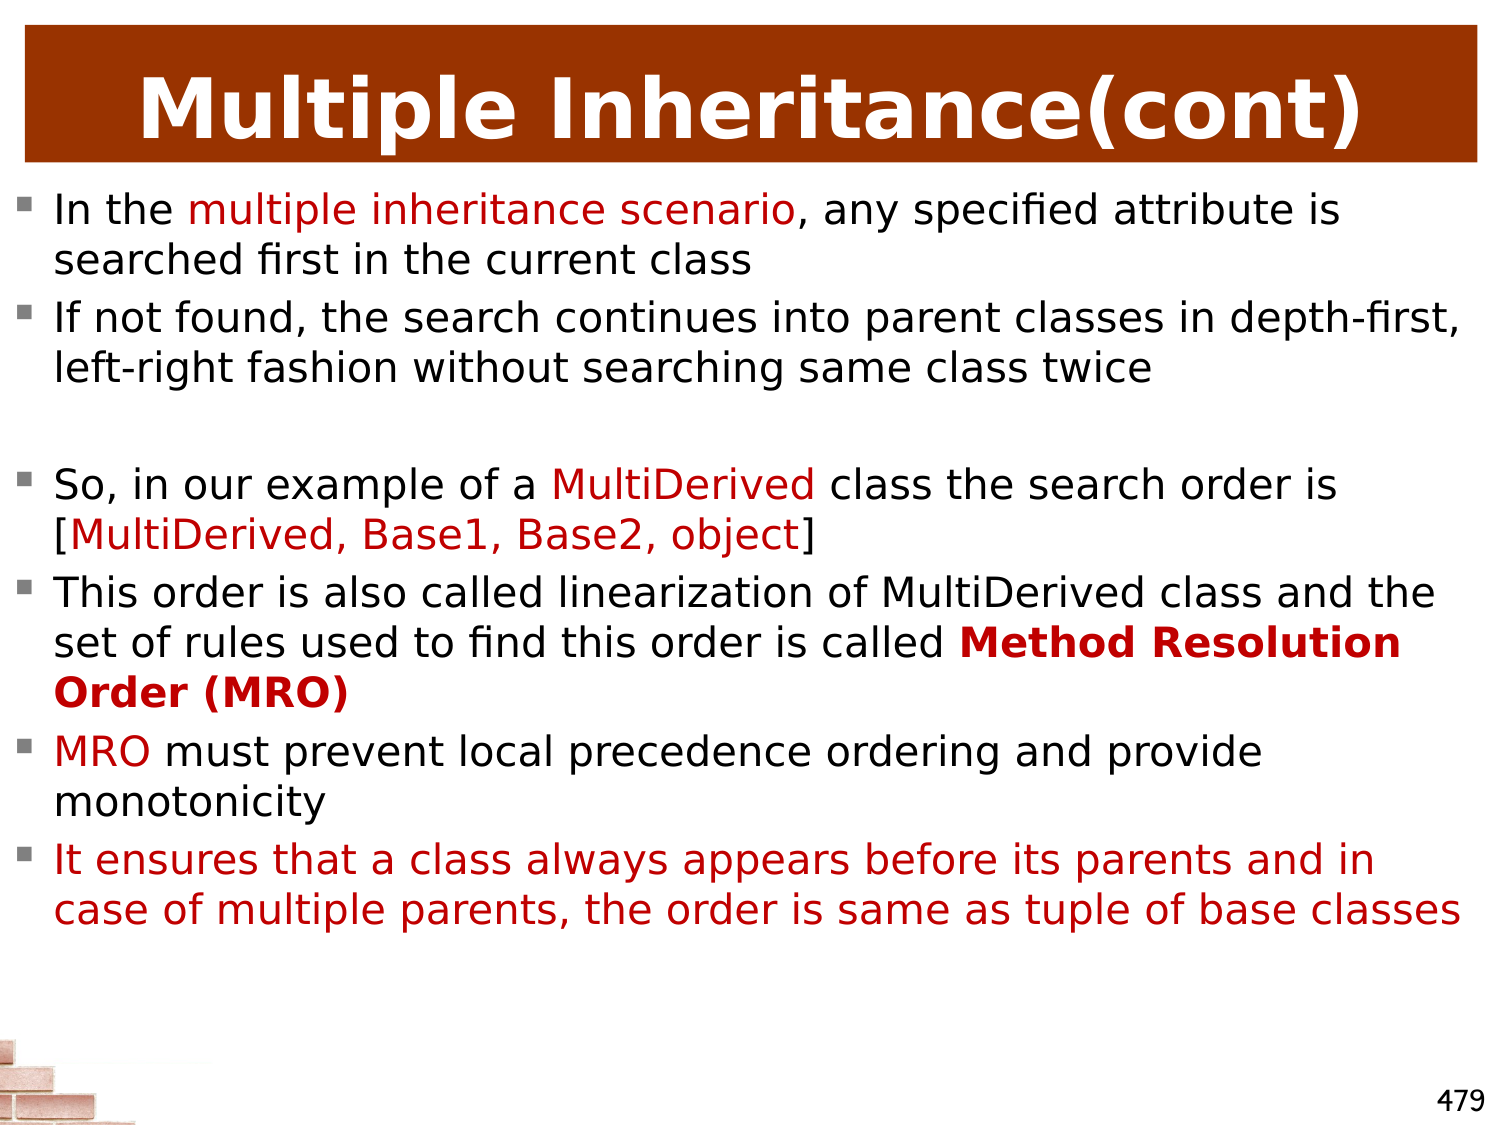

# Multiple Inheritance(cont)
In the multiple inheritance scenario, any specified attribute is searched first in the current class
If not found, the search continues into parent classes in depth-first, left-right fashion without searching same class twice

So, in our example of a MultiDerived class the search order is [MultiDerived, Base1, Base2, object]
This order is also called linearization of MultiDerived class and the set of rules used to find this order is called Method Resolution Order (MRO)
MRO must prevent local precedence ordering and provide monotonicity
It ensures that a class always appears before its parents and in case of multiple parents, the order is same as tuple of base classes

479